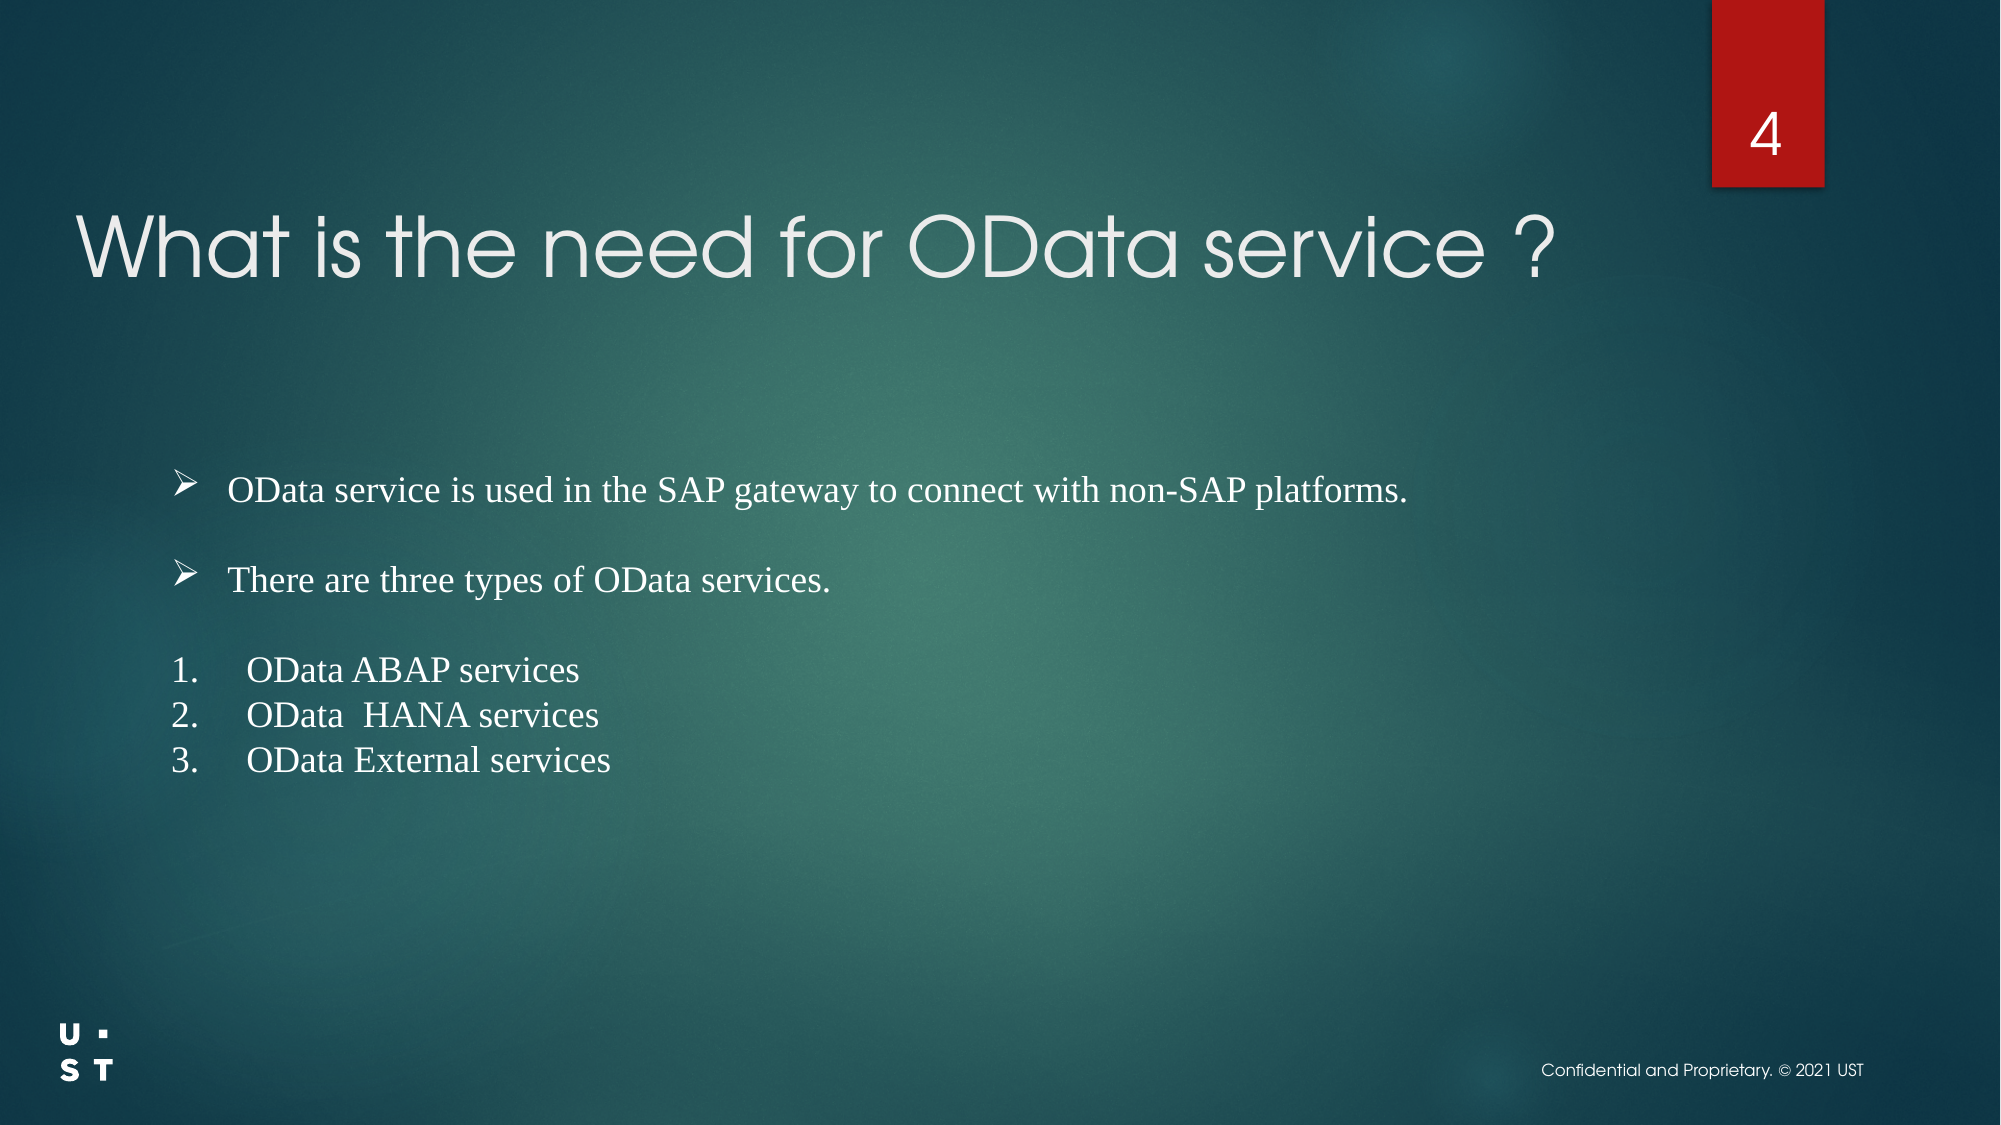

4
# What is the need for OData service ?
 OData service is used in the SAP gateway to connect with non-SAP platforms.

 There are three types of OData services.

  OData ABAP services
  OData  HANA services
  OData External services